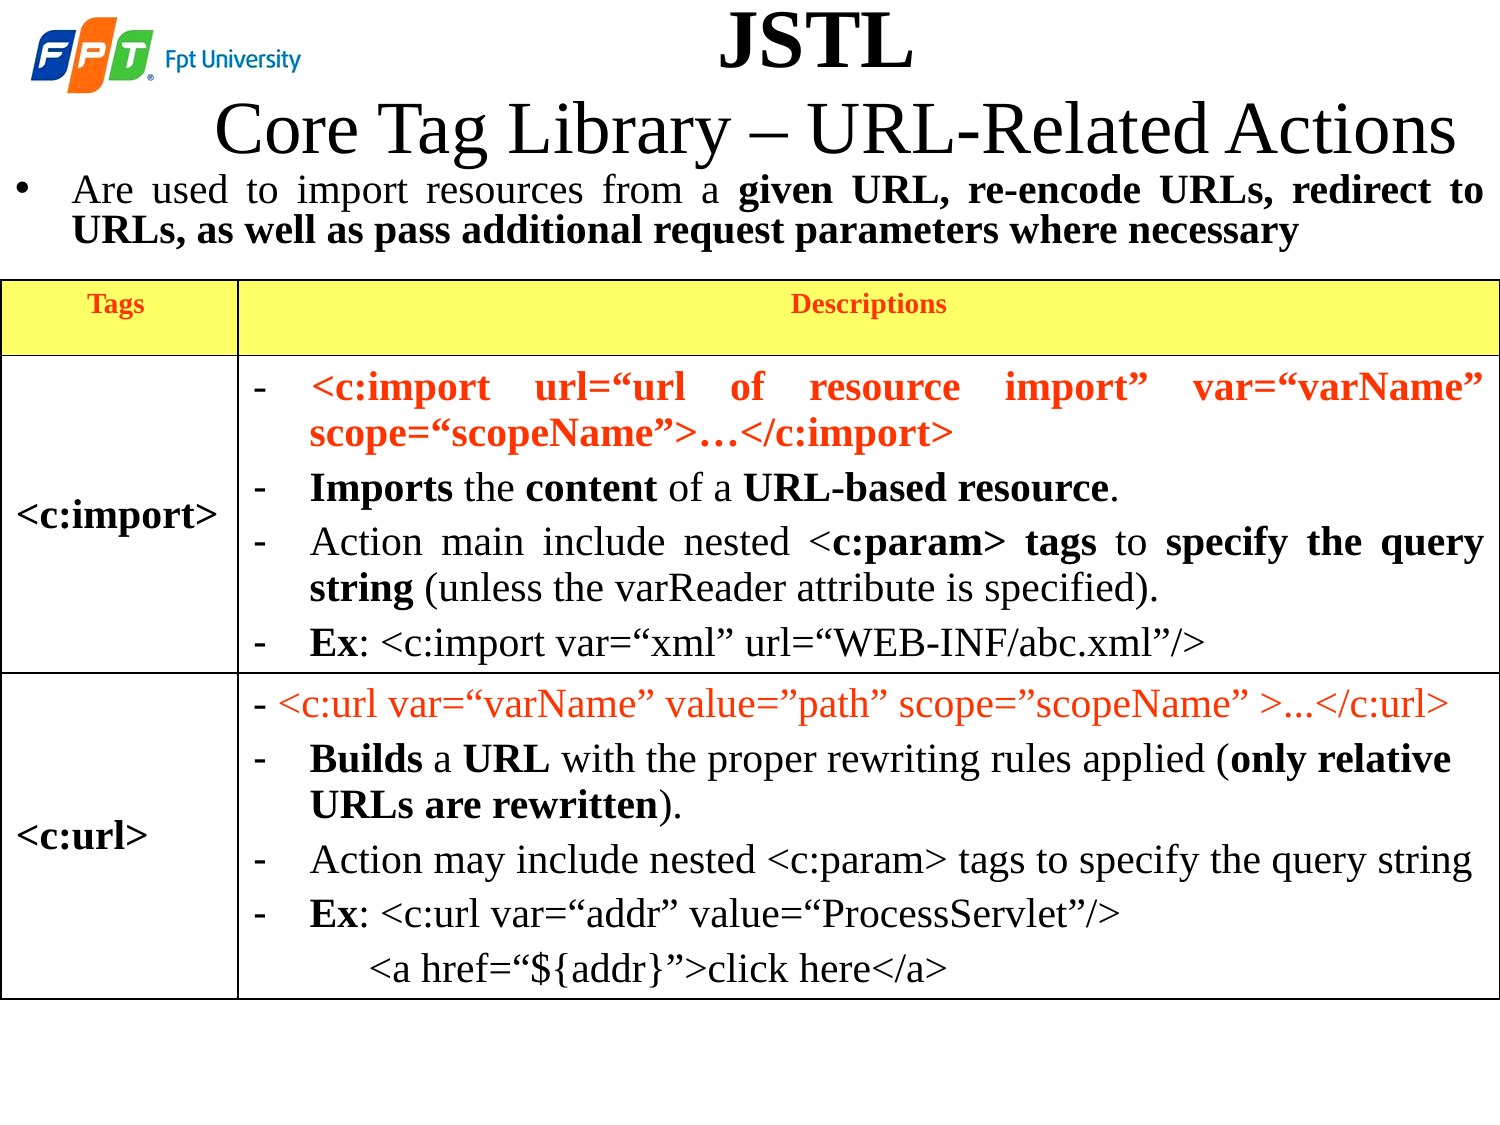

JSTL
 Core Tag Library – URL-Related Actions
Are used to import resources from a given URL, re-encode URLs, redirect to URLs, as well as pass additional request parameters where necessary
| Tags | Descriptions |
| --- | --- |
| <c:import> | - <c:import url=“url of resource import” var=“varName” scope=“scopeName”>…</c:import> Imports the content of a URL-based resource. Action main include nested <c:param> tags to specify the query string (unless the varReader attribute is specified). Ex: <c:import var=“xml” url=“WEB-INF/abc.xml”/> |
| <c:url> | - <c:url var=“varName” value=”path” scope=”scopeName” >...</c:url> Builds a URL with the proper rewriting rules applied (only relative URLs are rewritten). Action may include nested <c:param> tags to specify the query string Ex: <c:url var=“addr” value=“ProcessServlet”/> <a href=“${addr}”>click here</a> |